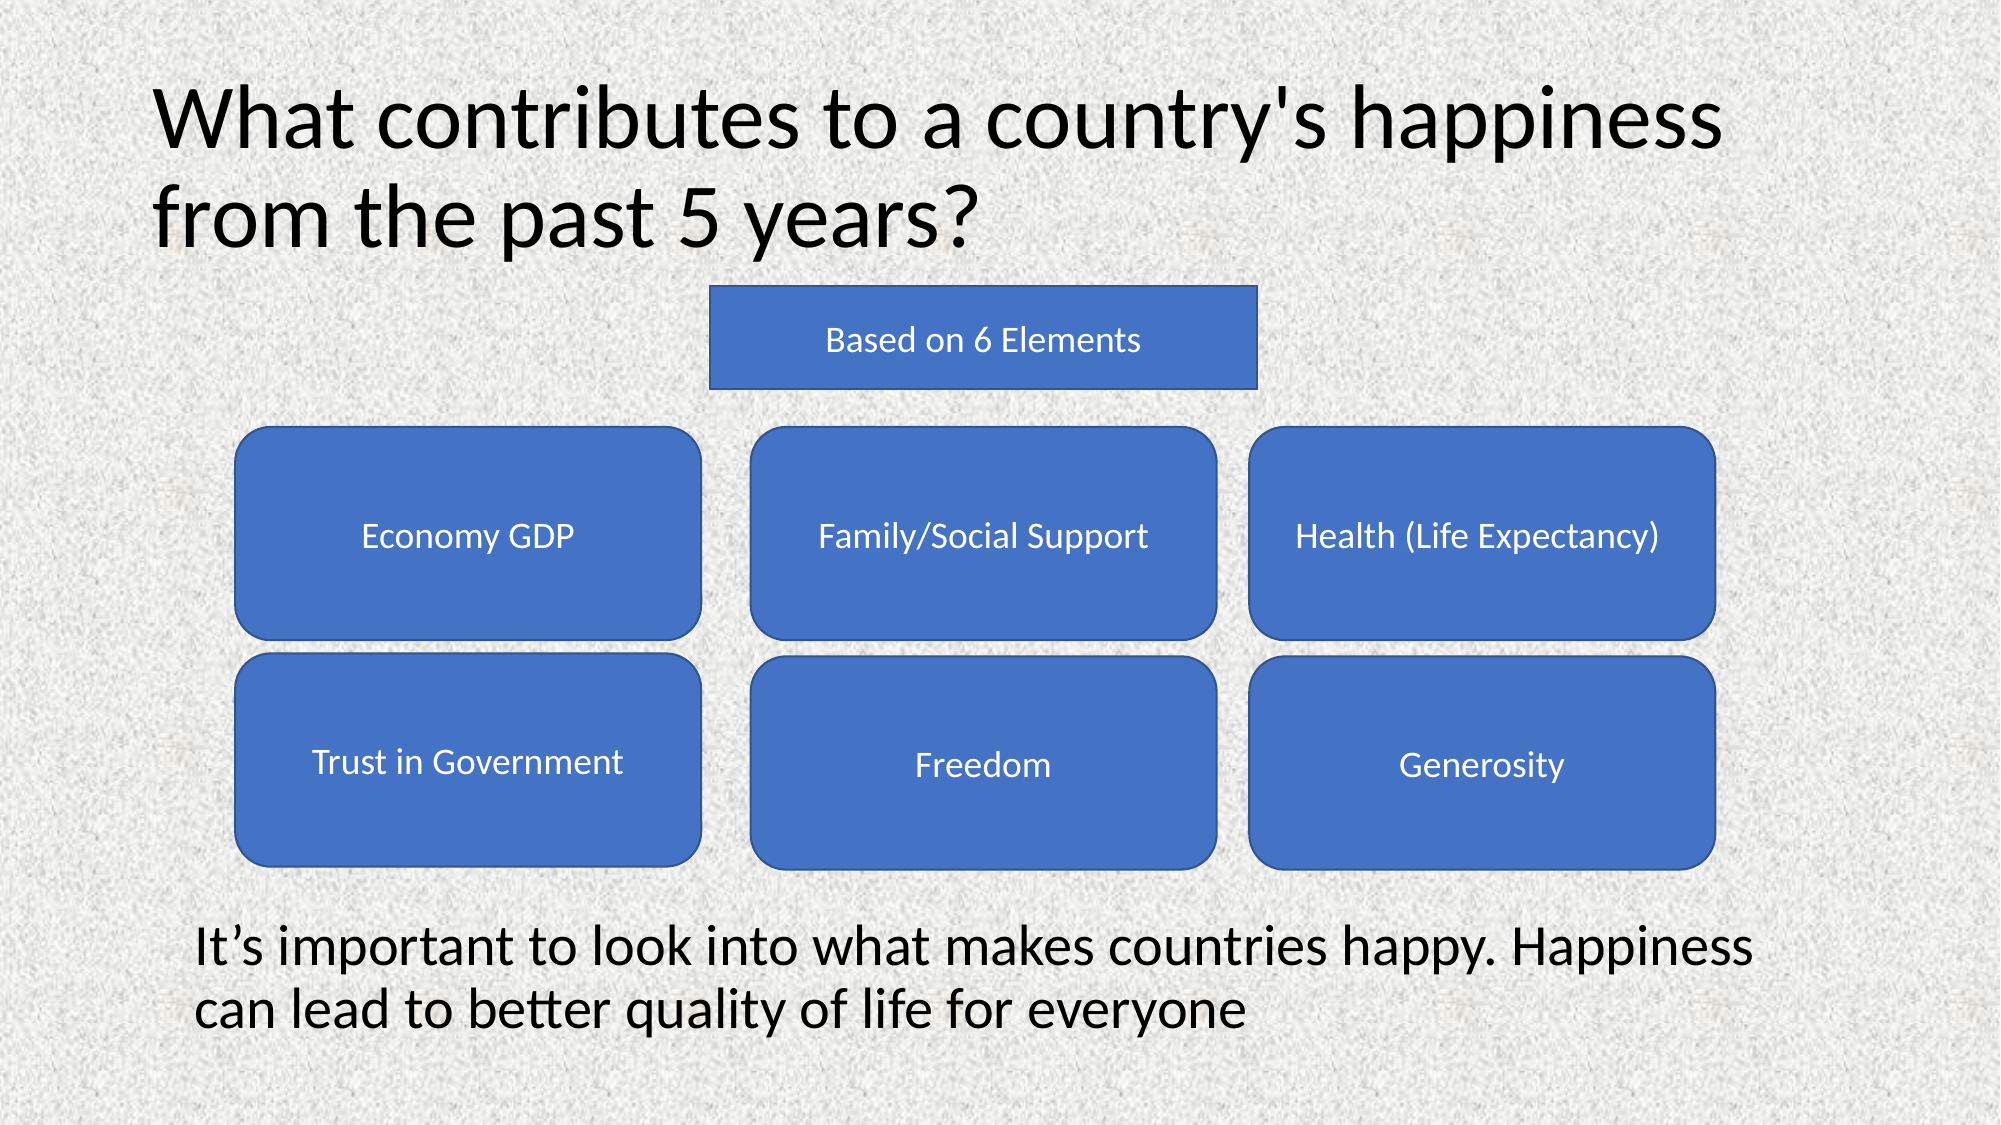

# What contributes to a country's happiness from the past 5 years?
Based on 6 Elements
Economy GDP
Family/Social Support
Health (Life Expectancy)
Trust in Government
Freedom
Generosity
It’s important to look into what makes countries happy. Happiness can lead to better quality of life for everyone